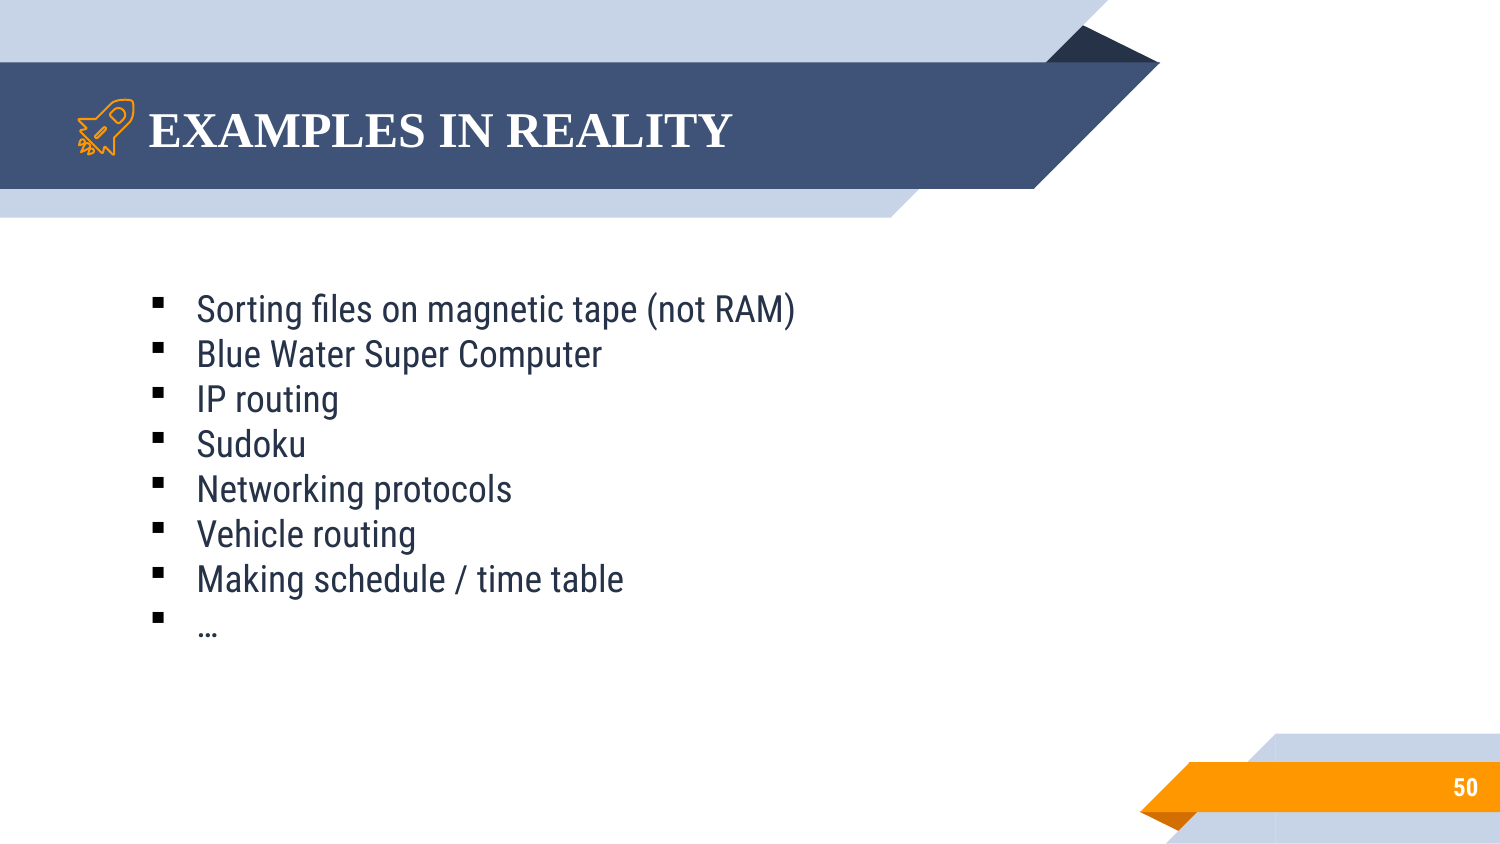

# EXAMPLES IN REALITY

Sorting files on magnetic tape (not RAM)
Blue Water Super Computer
IP routing
Sudoku
Networking protocols
Vehicle routing
Making schedule / time table
…
50